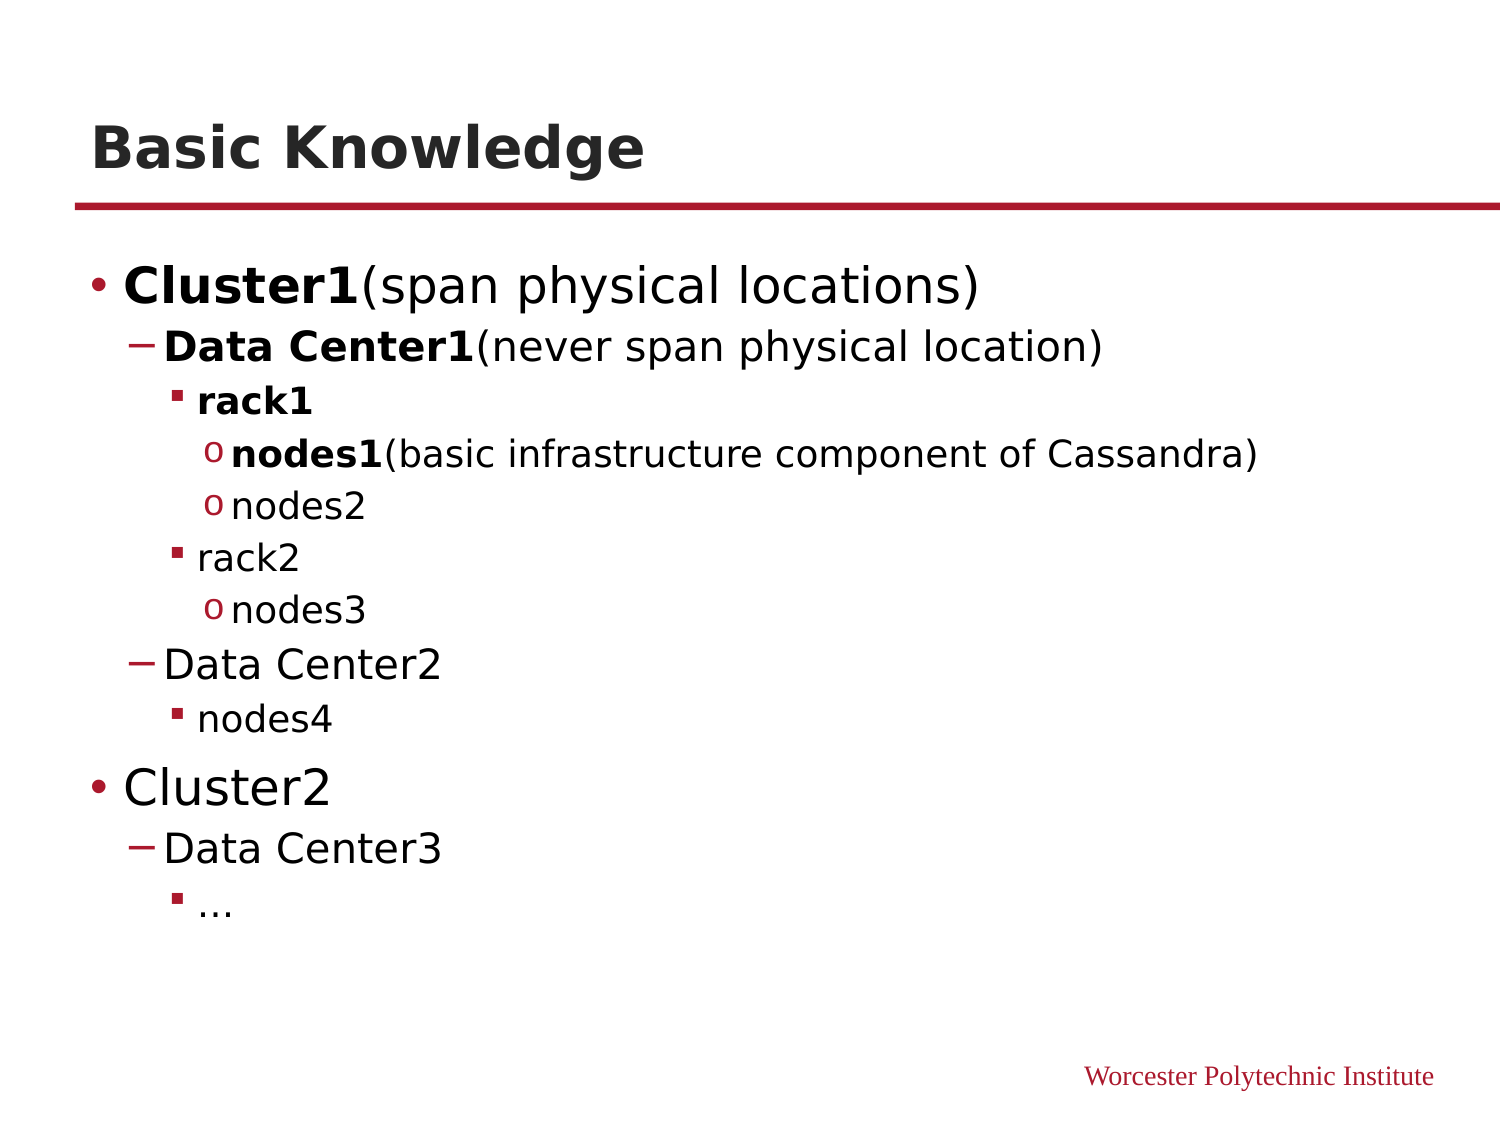

# Basic Knowledge
Cluster1(span physical locations)
Data Center1(never span physical location)
rack1
nodes1(basic infrastructure component of Cassandra)
nodes2
rack2
nodes3
Data Center2
nodes4
Cluster2
Data Center3
…